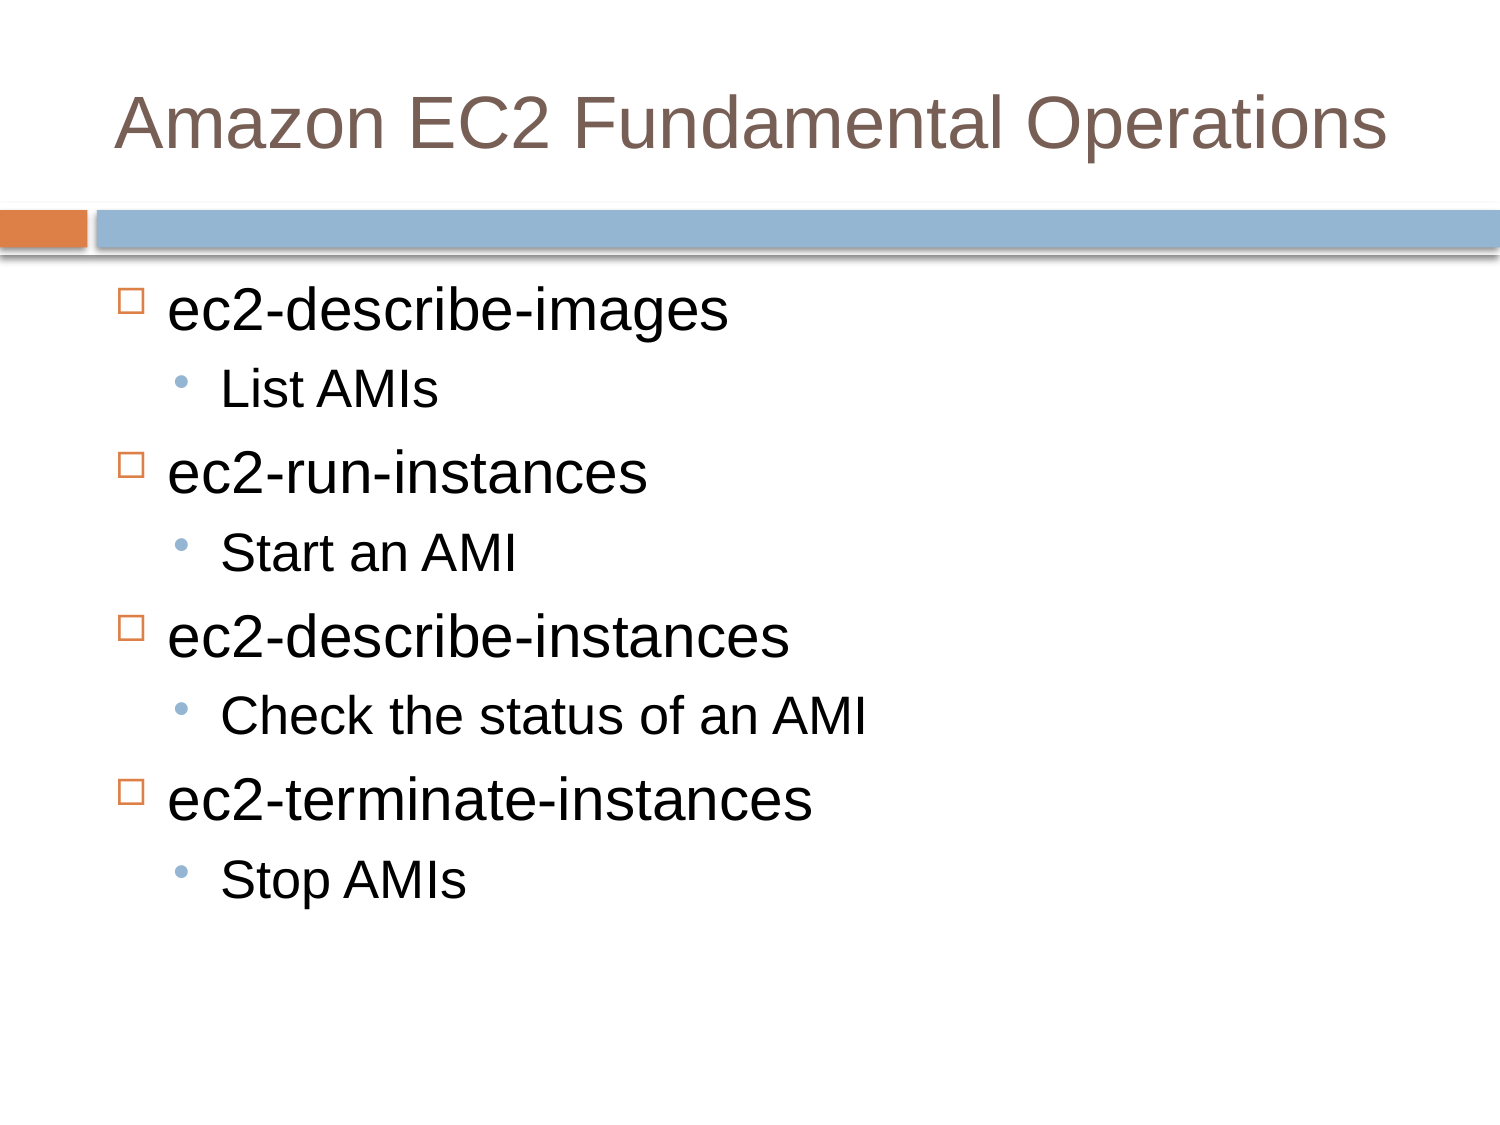

# Amazon EC2 Fundamental Operations
ec2-describe-images
List AMIs
ec2-run-instances
Start an AMI
ec2-describe-instances
Check the status of an AMI
ec2-terminate-instances
Stop AMIs